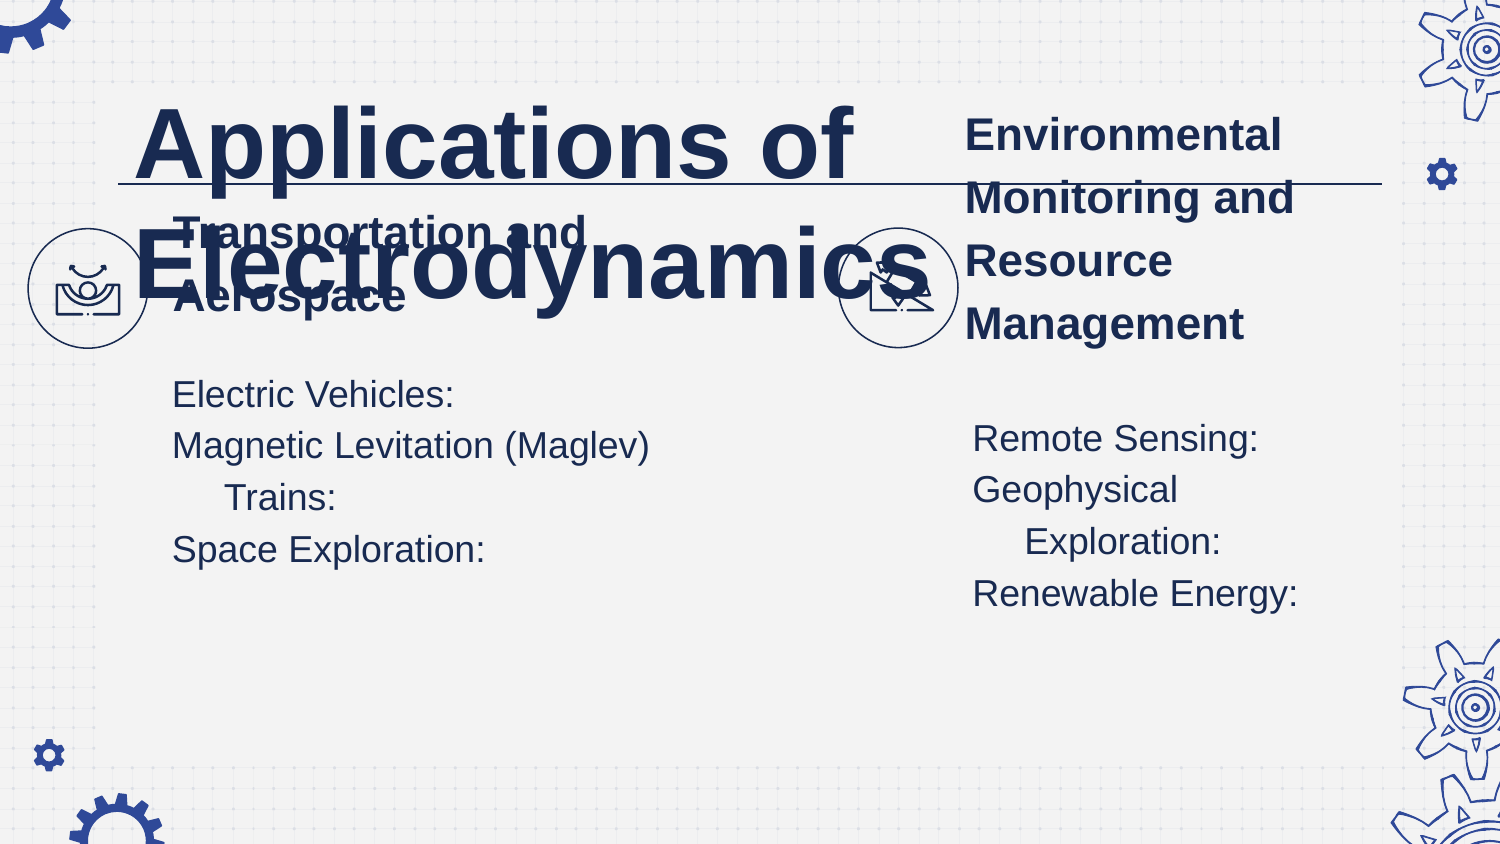

# Applications of Electrodynamics

Transportation and Aerospace

Environmental Monitoring and Resource Management
Electric Vehicles:
Magnetic Levitation (Maglev) Trains:
Space Exploration:
Remote Sensing:
Geophysical Exploration:
Renewable Energy: